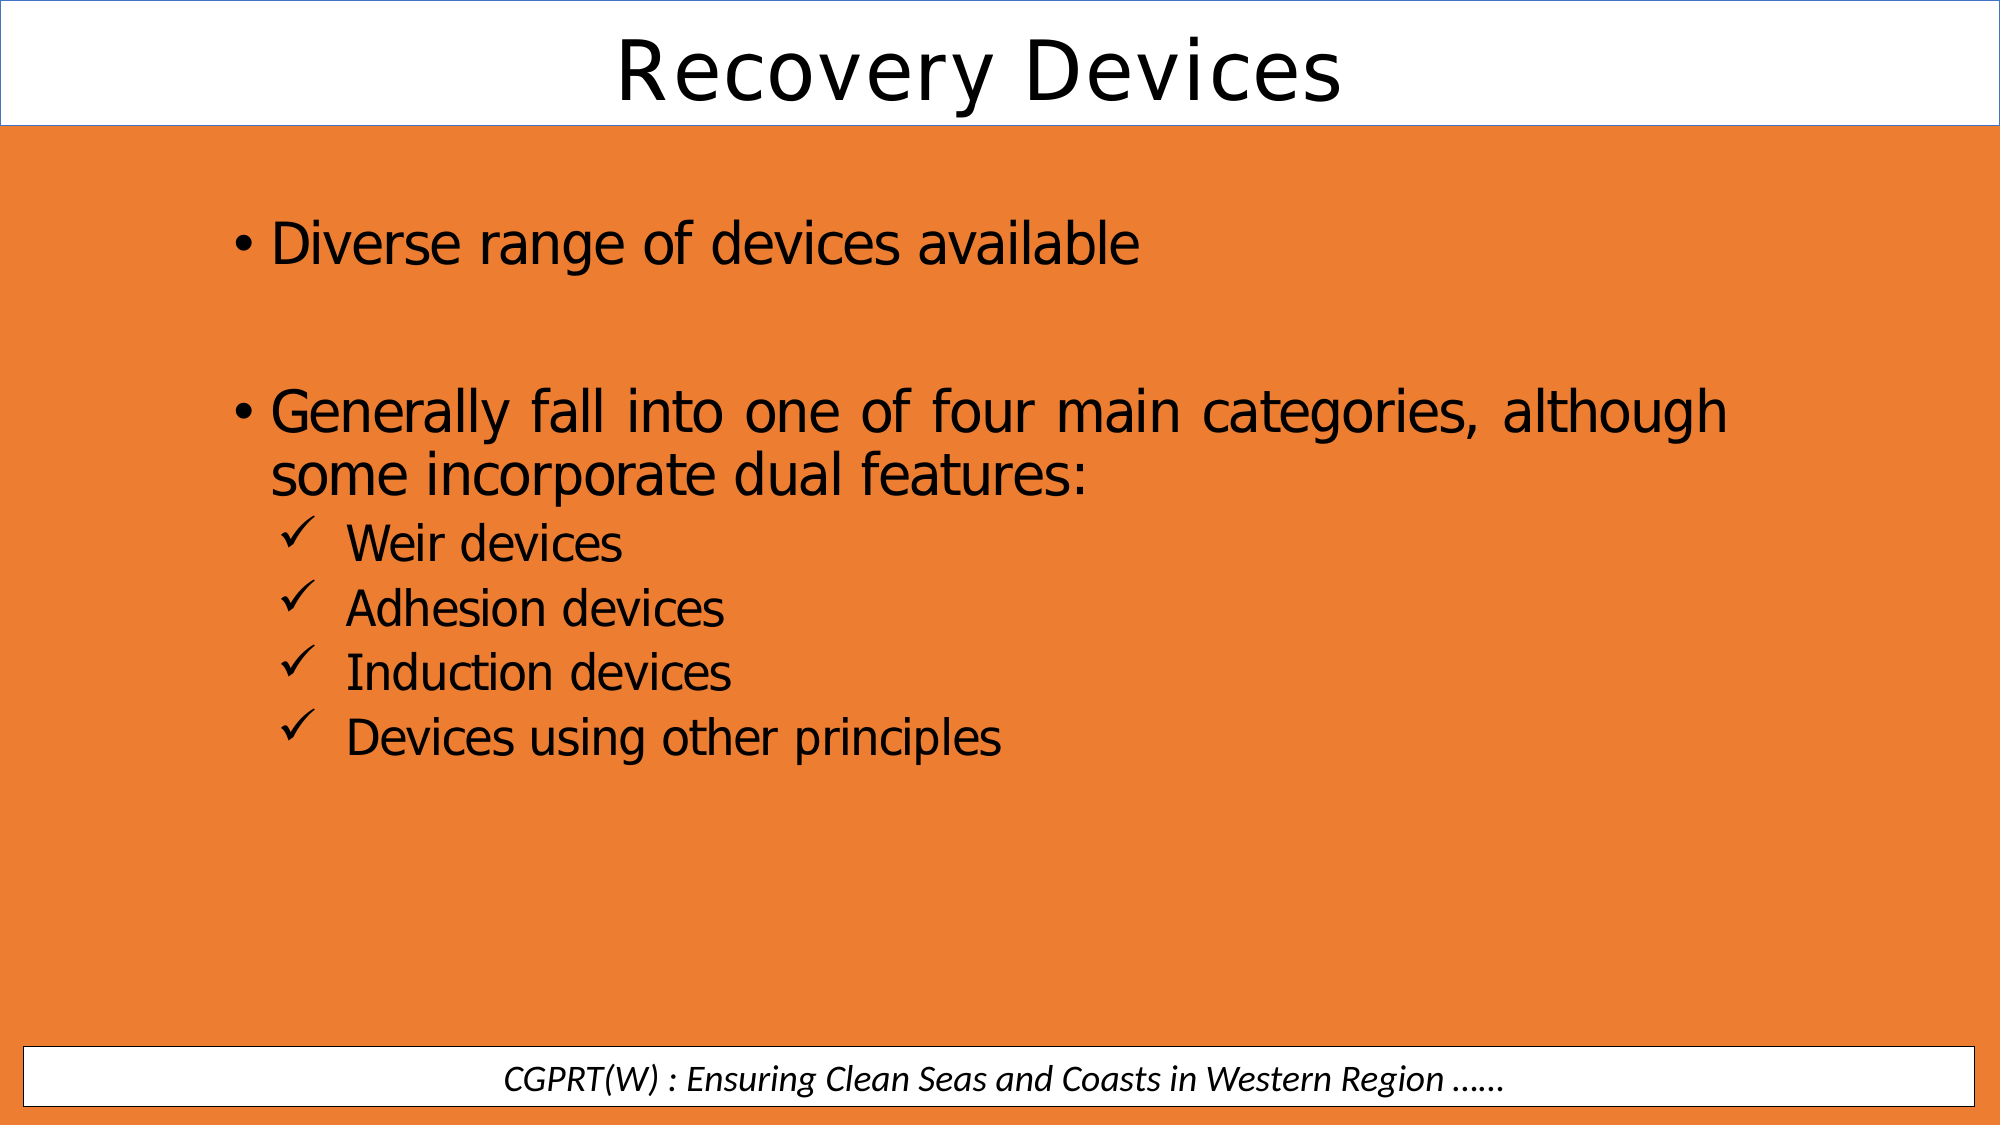

Recovery Devices
Diverse range of devices available

Generally fall into one of four main categories, although some incorporate dual features:
Weir devices
Adhesion devices
Induction devices
Devices using other principles

 CGPRT(W) : Ensuring Clean Seas and Coasts in Western Region ……